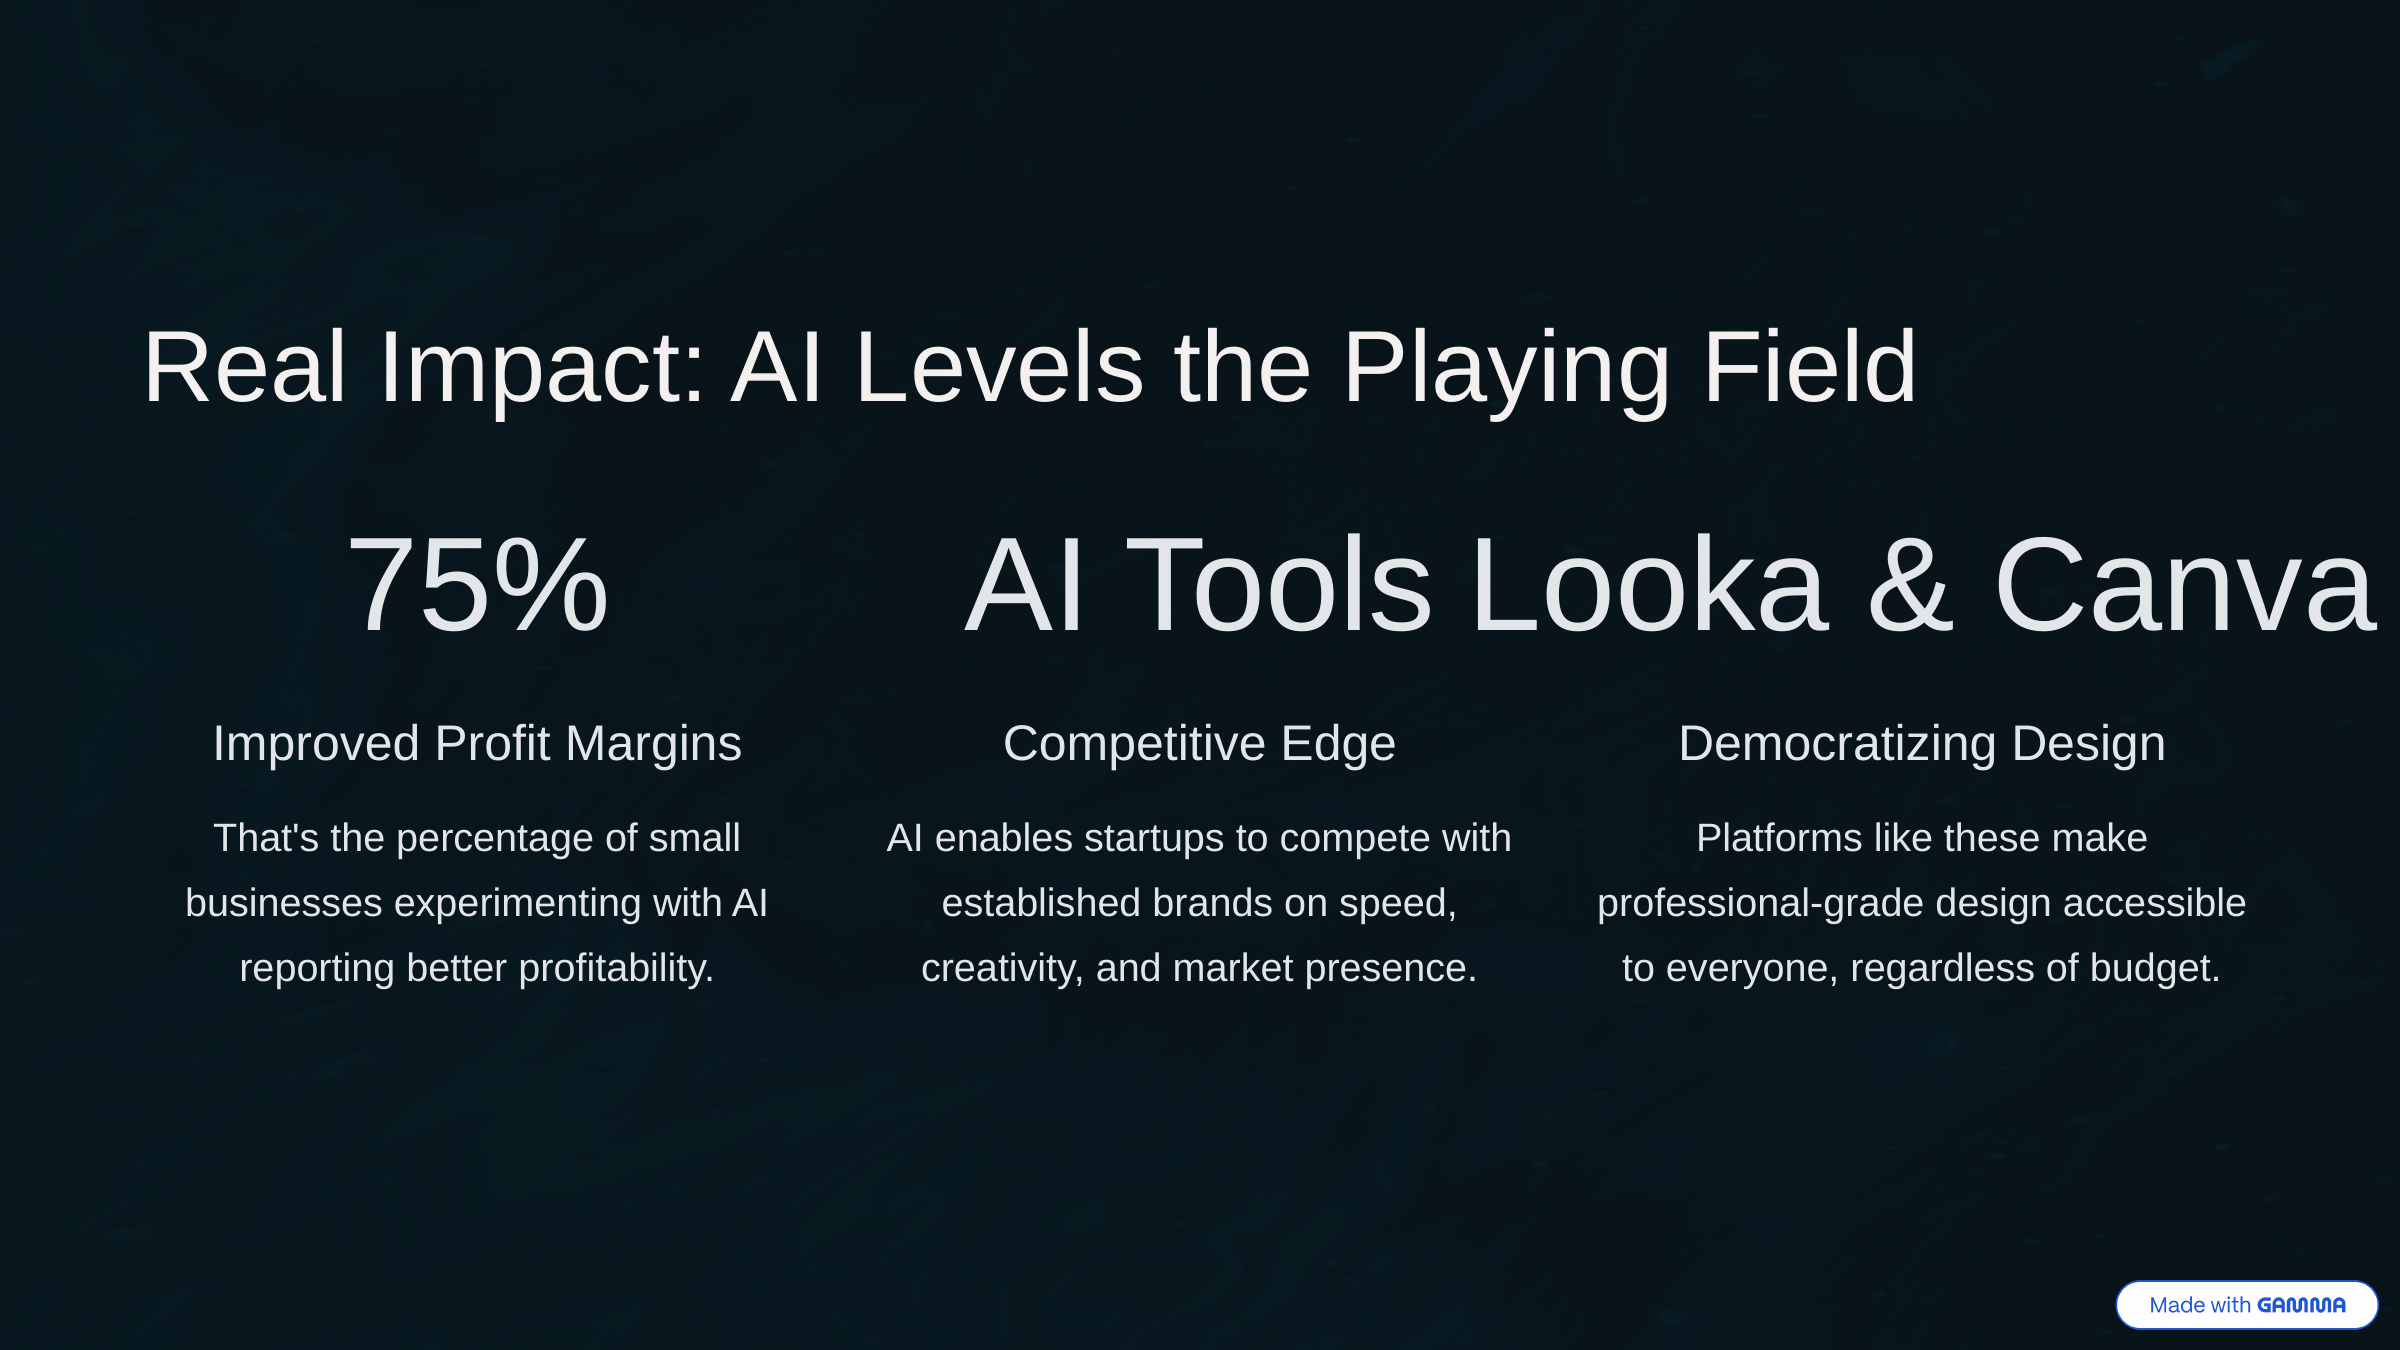

Real Impact: AI Levels the Playing Field
75%
AI Tools
Looka & Canva
Improved Profit Margins
Competitive Edge
Democratizing Design
That's the percentage of small businesses experimenting with AI reporting better profitability.
AI enables startups to compete with established brands on speed, creativity, and market presence.
Platforms like these make professional-grade design accessible to everyone, regardless of budget.